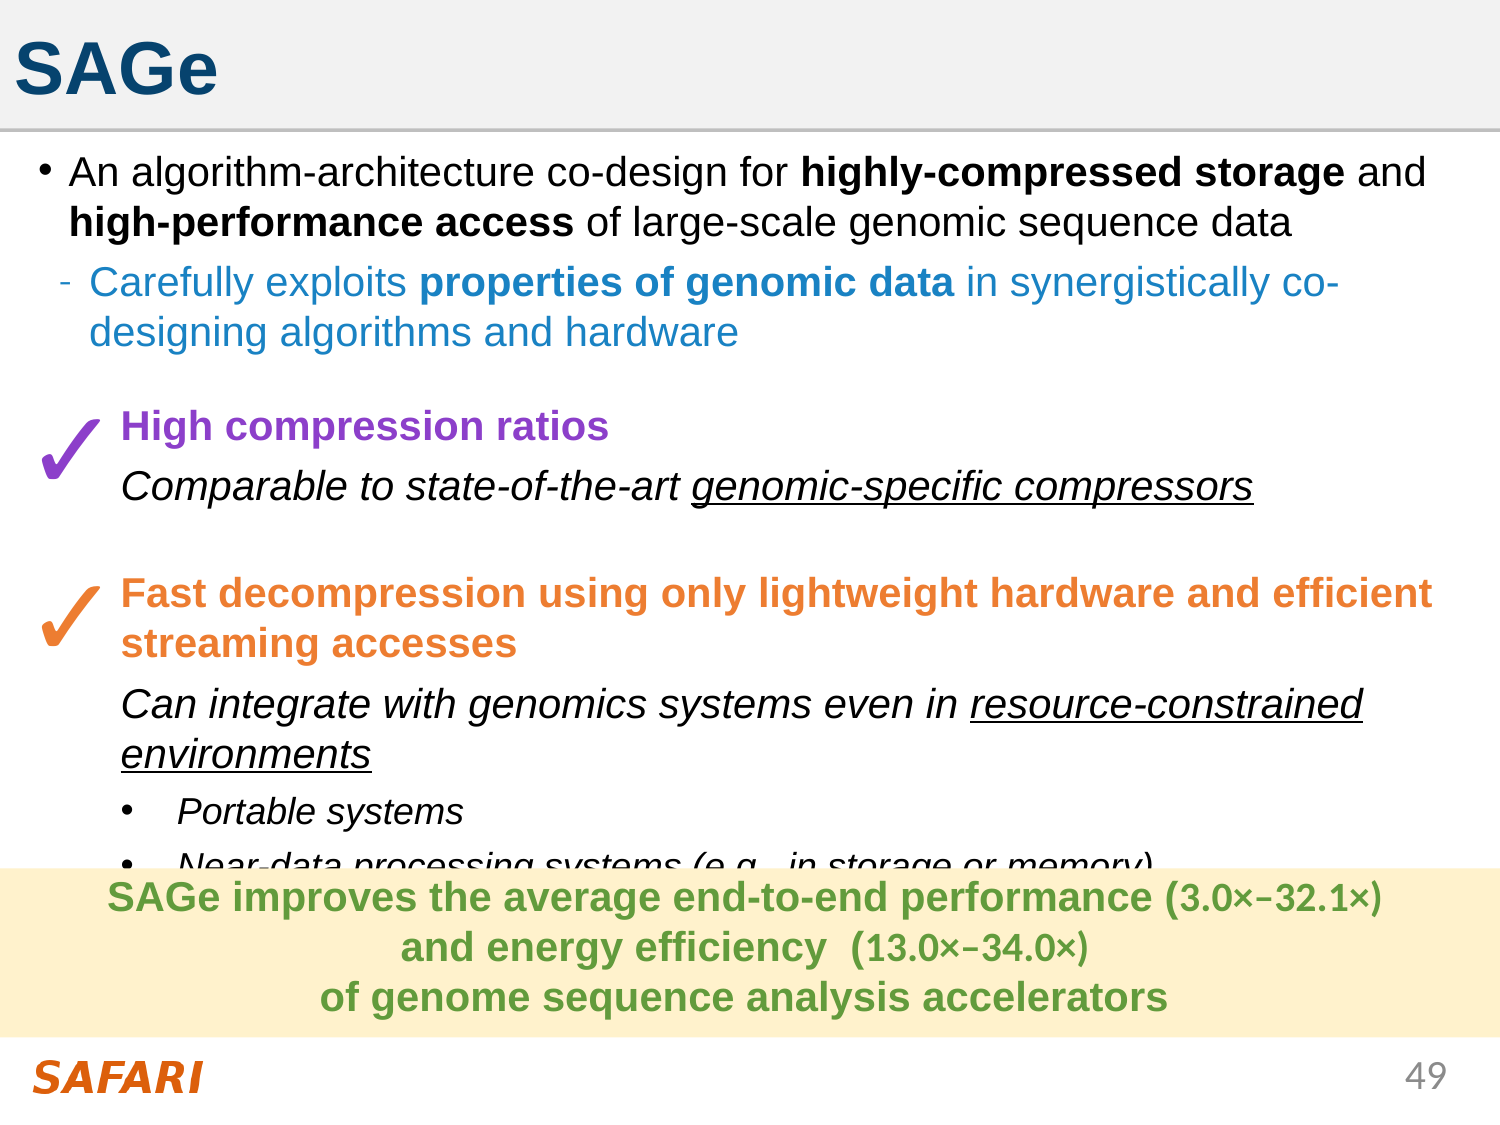

# SAGe
An algorithm-architecture co-design for highly-compressed storage and
high-performance access of large-scale genomic sequence data
Carefully exploits properties of genomic data in synergistically co-designing algorithms and hardware
✓
High compression ratios
Comparable to state-of-the-art genomic-specific compressors
✓
Fast decompression using only lightweight hardware and efficient streaming accesses
Can integrate with genomics systems even in resource-constrained environments
Portable systems
Near-data processing systems (e.g., in storage or memory)

SAGe improves the average end-to-end performance (3.0×–32.1×)
and energy efficiency  (13.0×–34.0×)
of genome sequence analysis accelerators